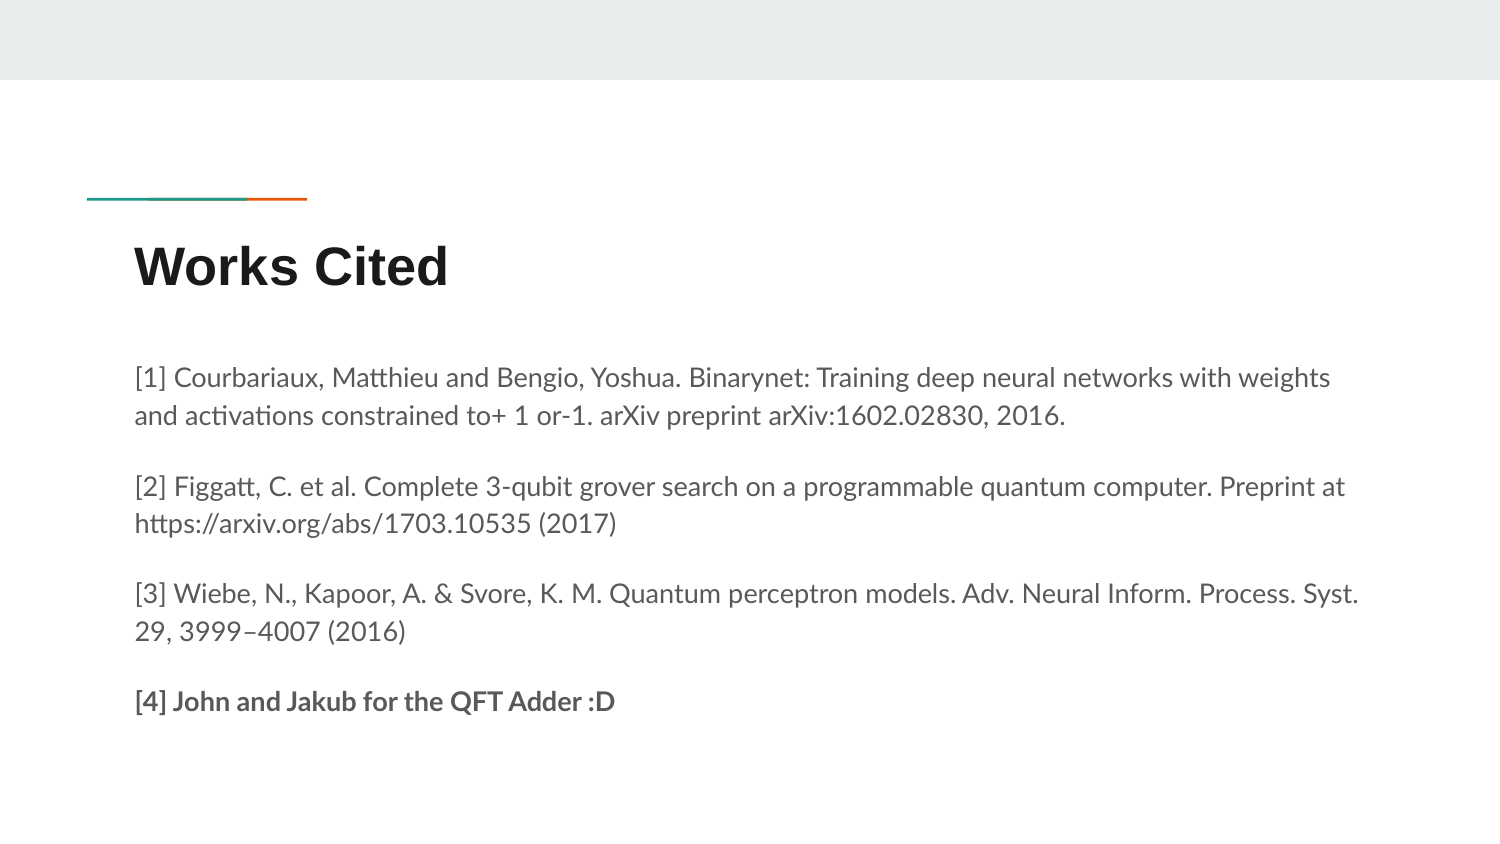

# Works Cited
[1] Courbariaux, Matthieu and Bengio, Yoshua. Binarynet: Training deep neural networks with weights and activations constrained to+ 1 or-1. arXiv preprint arXiv:1602.02830, 2016.
[2] Figgatt, C. et al. Complete 3-qubit grover search on a programmable quantum computer. Preprint at https://arxiv.org/abs/1703.10535 (2017)
[3] Wiebe, N., Kapoor, A. & Svore, K. M. Quantum perceptron models. Adv. Neural Inform. Process. Syst. 29, 3999–4007 (2016)
[4] John and Jakub for the QFT Adder :D